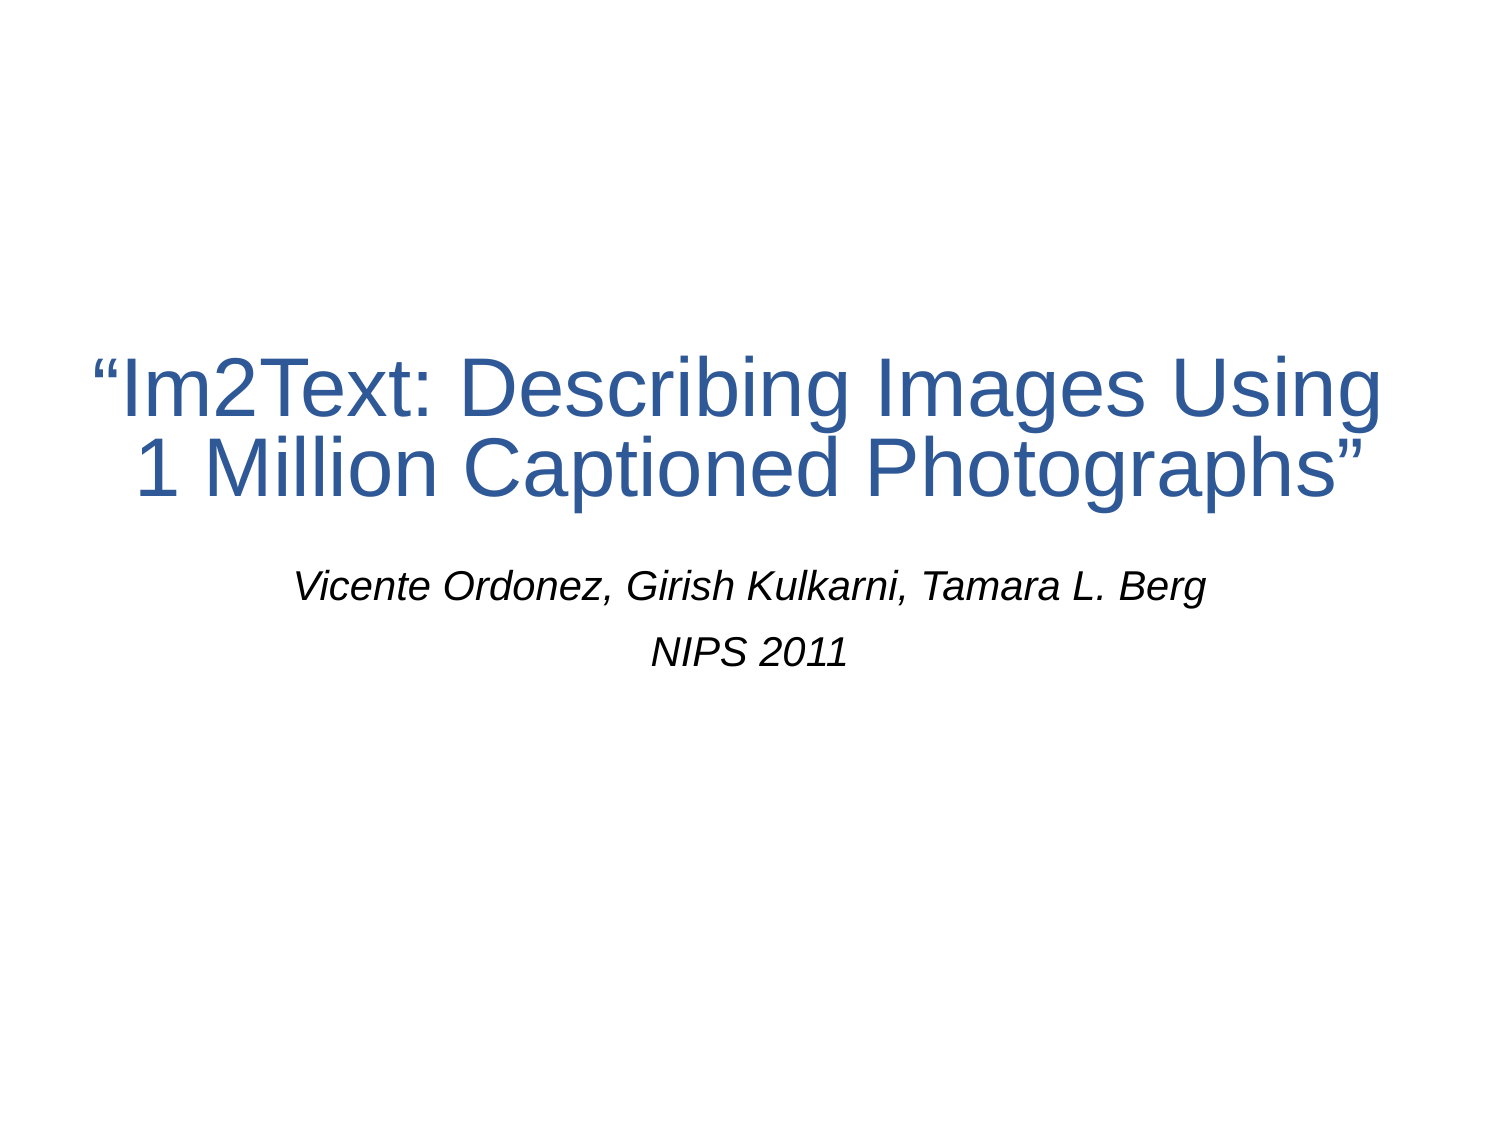

# “Im2Text: Describing Images Using 1 Million Captioned Photographs”
Vicente Ordonez, Girish Kulkarni, Tamara L. Berg
NIPS 2011